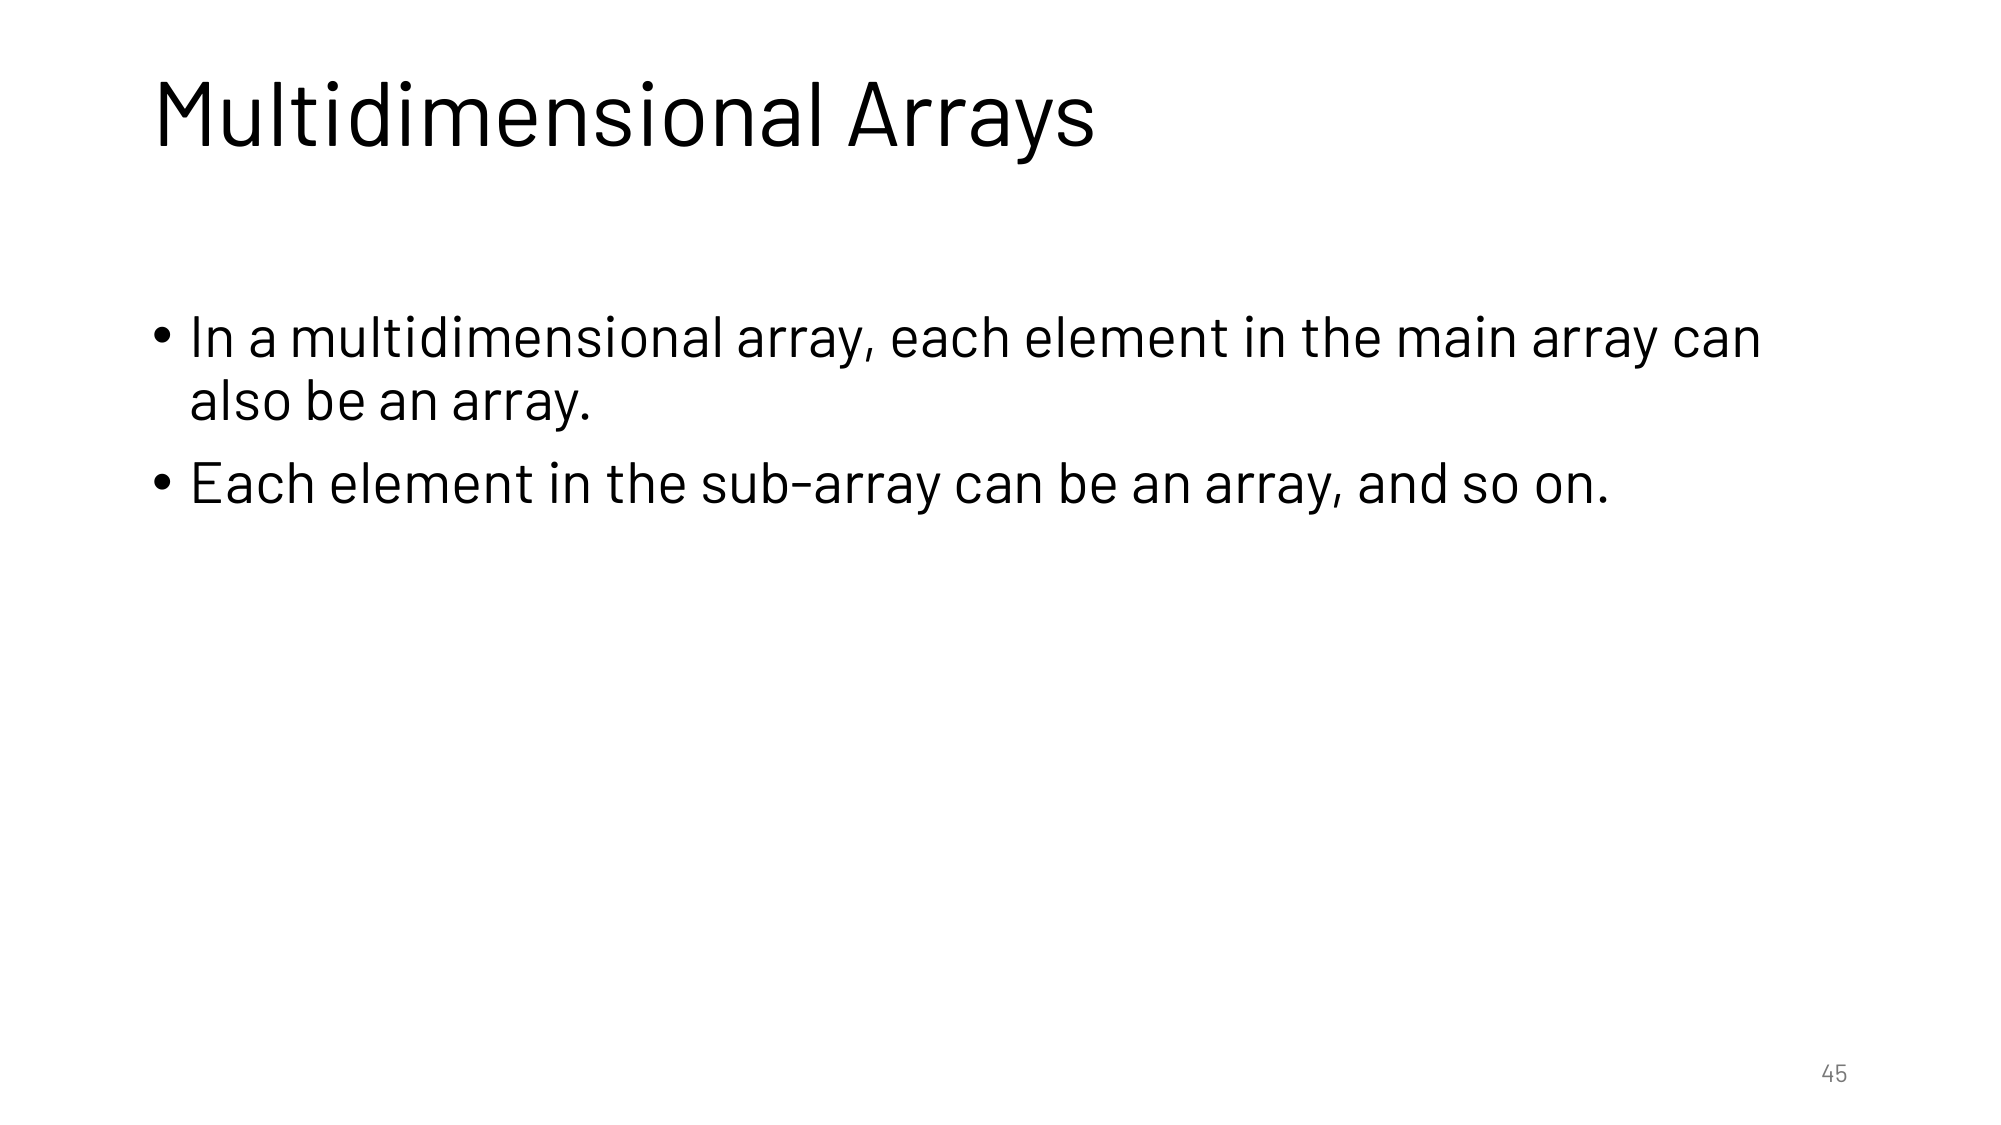

# Multidimensional Arrays
In a multidimensional array, each element in the main array can also be an array.
Each element in the sub-array can be an array, and so on.

45